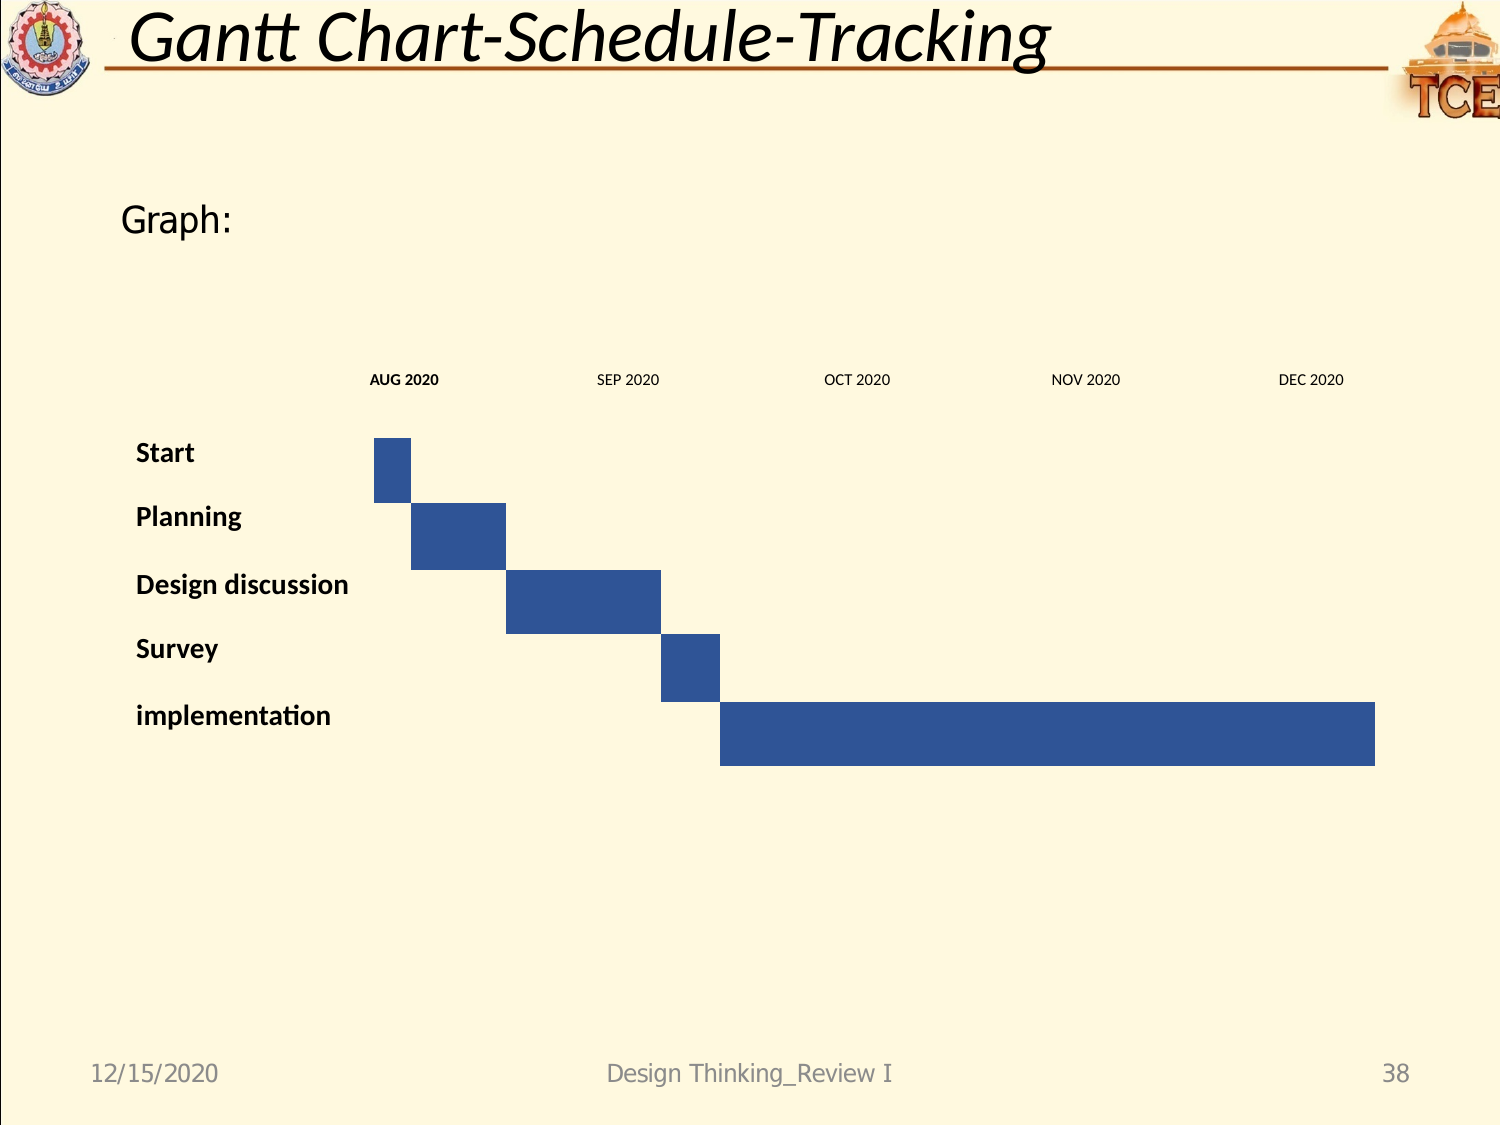

Gantt Chart-Schedule-Tracking

Graph:
AUG 2020
SEP 2020
OCT 2020
NOV 2020
DEC 2020
| Start |  |  |  |  |  |  |  |  |
| --- | --- | --- | --- | --- | --- | --- | --- | --- |
| Planning |  |  |  |  |  |  |  |  |
| Design discussion |  |  |  |  |  |  |  |  |
| Survey |  |  |  |  |  |  |  |  |
| implementation |  |  |  |  |  |  |  |  |
12/15/2020
Design Thinking_Review I
38